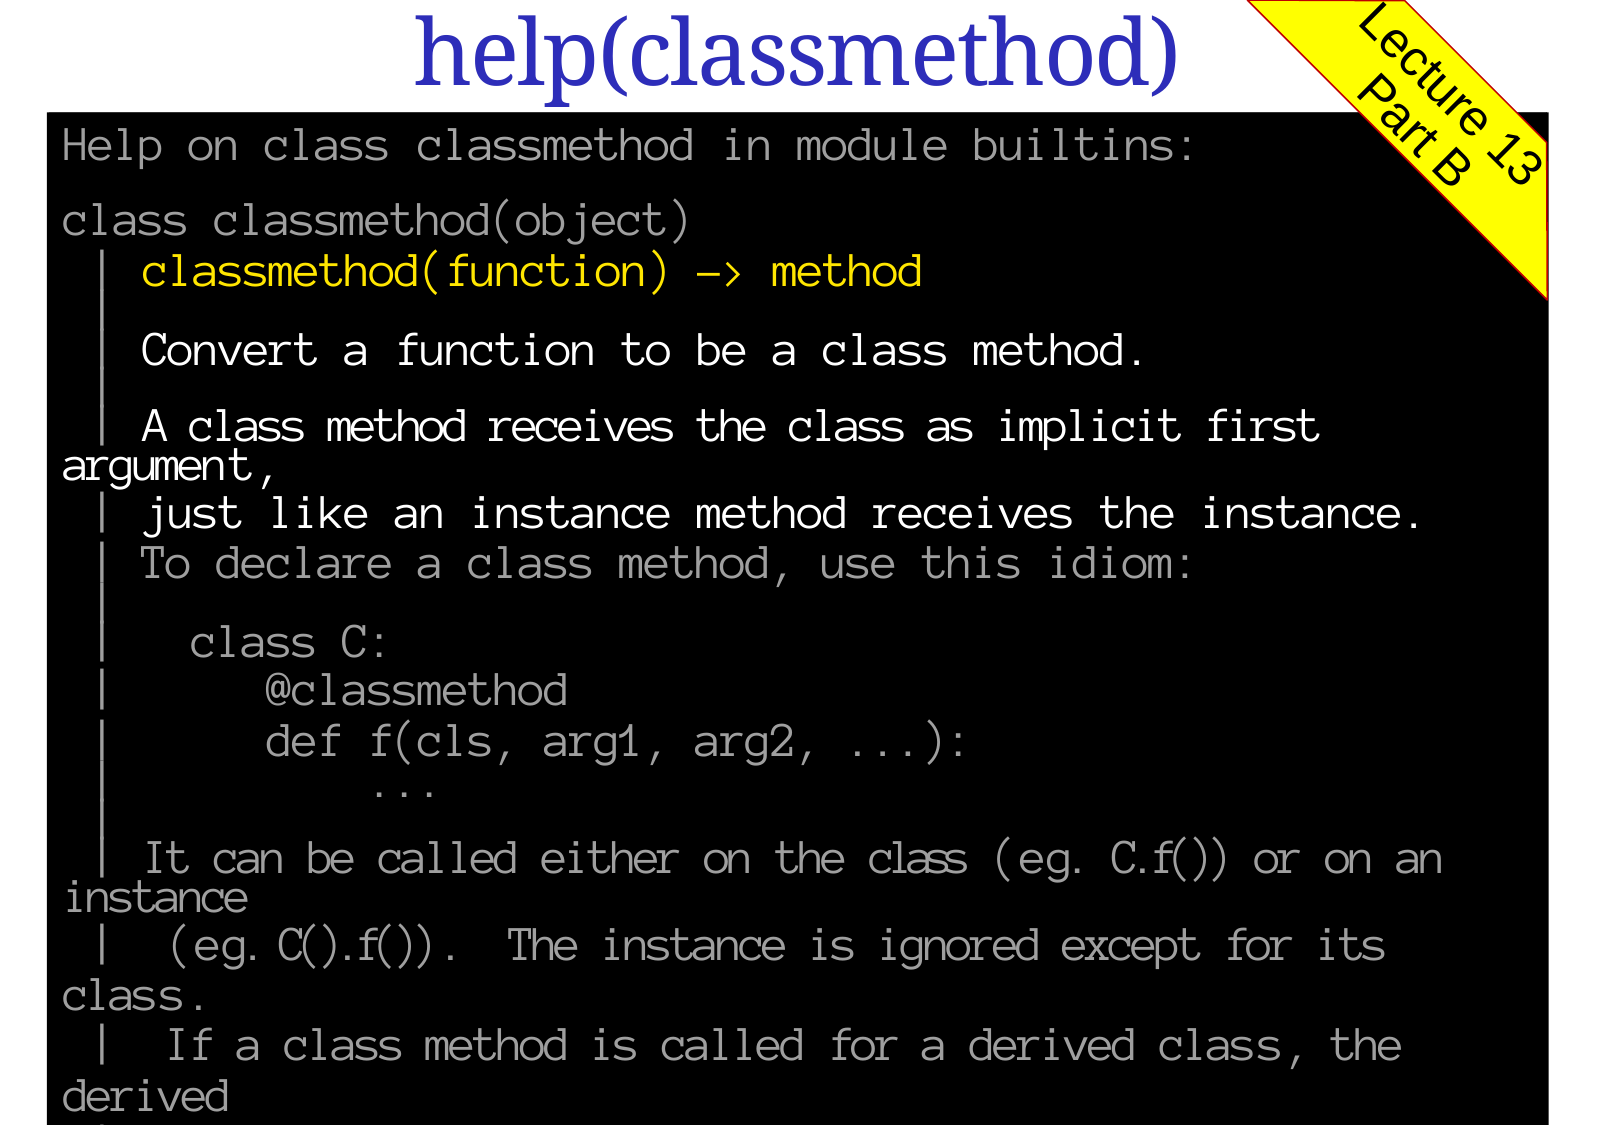

help(classmethod)
Lecture 13
Part B

iter(callable, sentinel) -> iterator

Get an iterator from an object.
In the first form, the argument must supply its own iterator, or be a sequence. In the second form, the callable is called until it returns the sentinel.
>>> print(next.__doc__)
next(iterator[, default])

Return the next item from the iterator.
If default is given and the iterator is exhausted, it is returned instead of raising StopIteration.
>>> sorted({*StillLeft}-{'open','iter','next'}) ['classmethod', 'delattr', 'filter', 'getattr', 'hasattr', 'isinstance', 'issubclass', 'map', 'memoryview', 'object', 'property', 'setattr', 'staticmethod', 'super']
>>> StillLeft=_
>>>
Help on class classmethod in module builtins:

class classmethod(object)
 | classmethod(function) -> method
 |
 | Convert a function to be a class method.
 |
 | A class method receives the class as implicit first argument,
 | just like an instance method receives the instance.
 | To declare a class method, use this idiom:
 |
 |   class C:
 |      @classmethod
 |      def f(cls, arg1, arg2, ...):
 |          ...
 |
 | It can be called either on the class (eg. C.f()) or on an instance
 |  (eg. C().f()).  The instance is ignored except for its class.
 |  If a class method is called for a derived class, the derived
 |  class object is passed as the implied first argument.
 |
 |  Class methods differ from C++ or Java static methods.
 |  If you want those, see the staticmethod builtin.